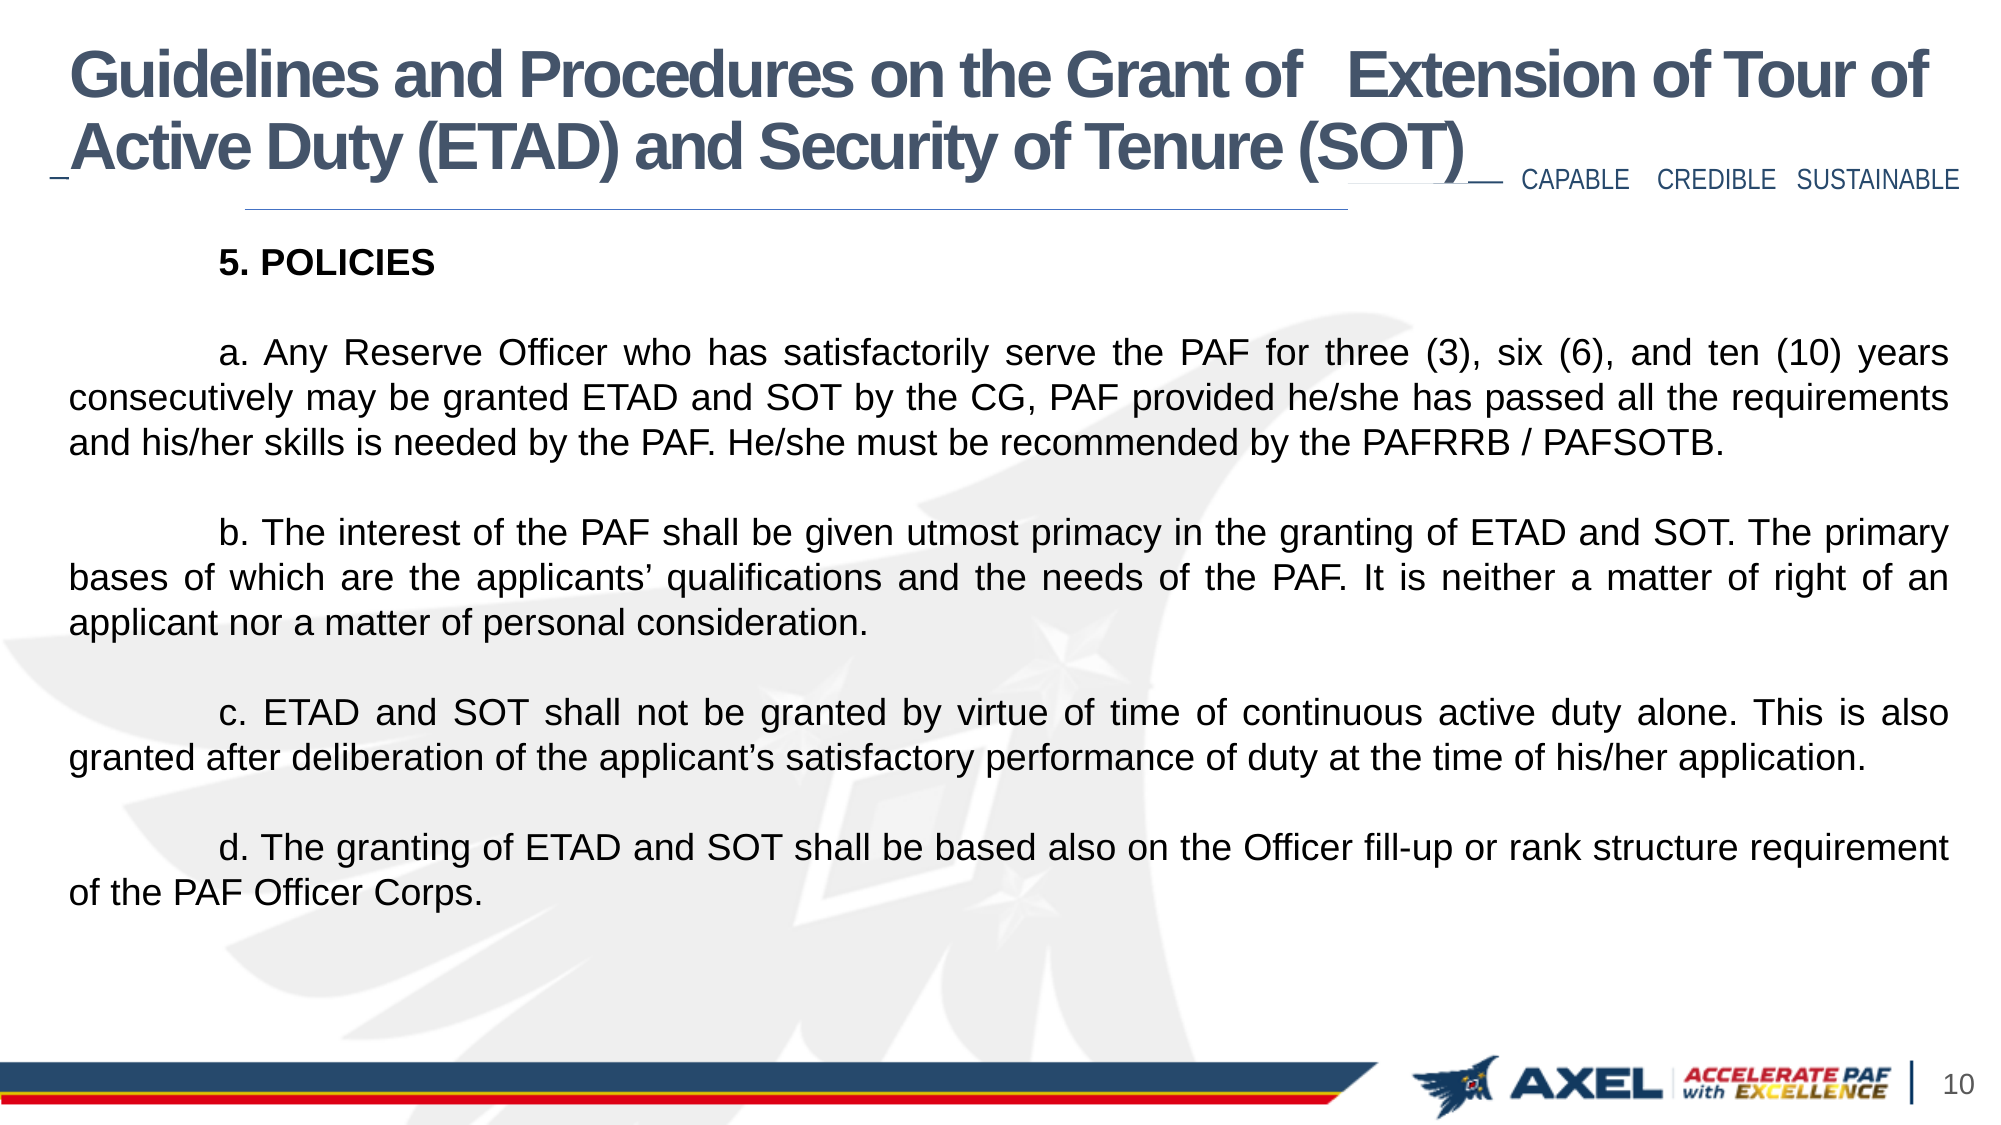

# Guidelines and Procedures on the Grant of   Extension of Tour of Active Duty (ETAD) and Security of Tenure (SOT)

	5. POLICIES

	a. Any Reserve Officer who has satisfactorily serve the PAF for three (3), six (6), and ten (10) years consecutively may be granted ETAD and SOT by the CG, PAF provided he/she has passed all the requirements and his/her skills is needed by the PAF. He/she must be recommended by the PAFRRB / PAFSOTB.

	b. The interest of the PAF shall be given utmost primacy in the granting of ETAD and SOT. The primary bases of which are the applicants’ qualifications and the needs of the PAF. It is neither a matter of right of an applicant nor a matter of personal consideration.

	c. ETAD and SOT shall not be granted by virtue of time of continuous active duty alone. This is also granted after deliberation of the applicant’s satisfactory performance of duty at the time of his/her application.

	d. The granting of ETAD and SOT shall be based also on the Officer fill-up or rank structure requirement of the PAF Officer Corps.